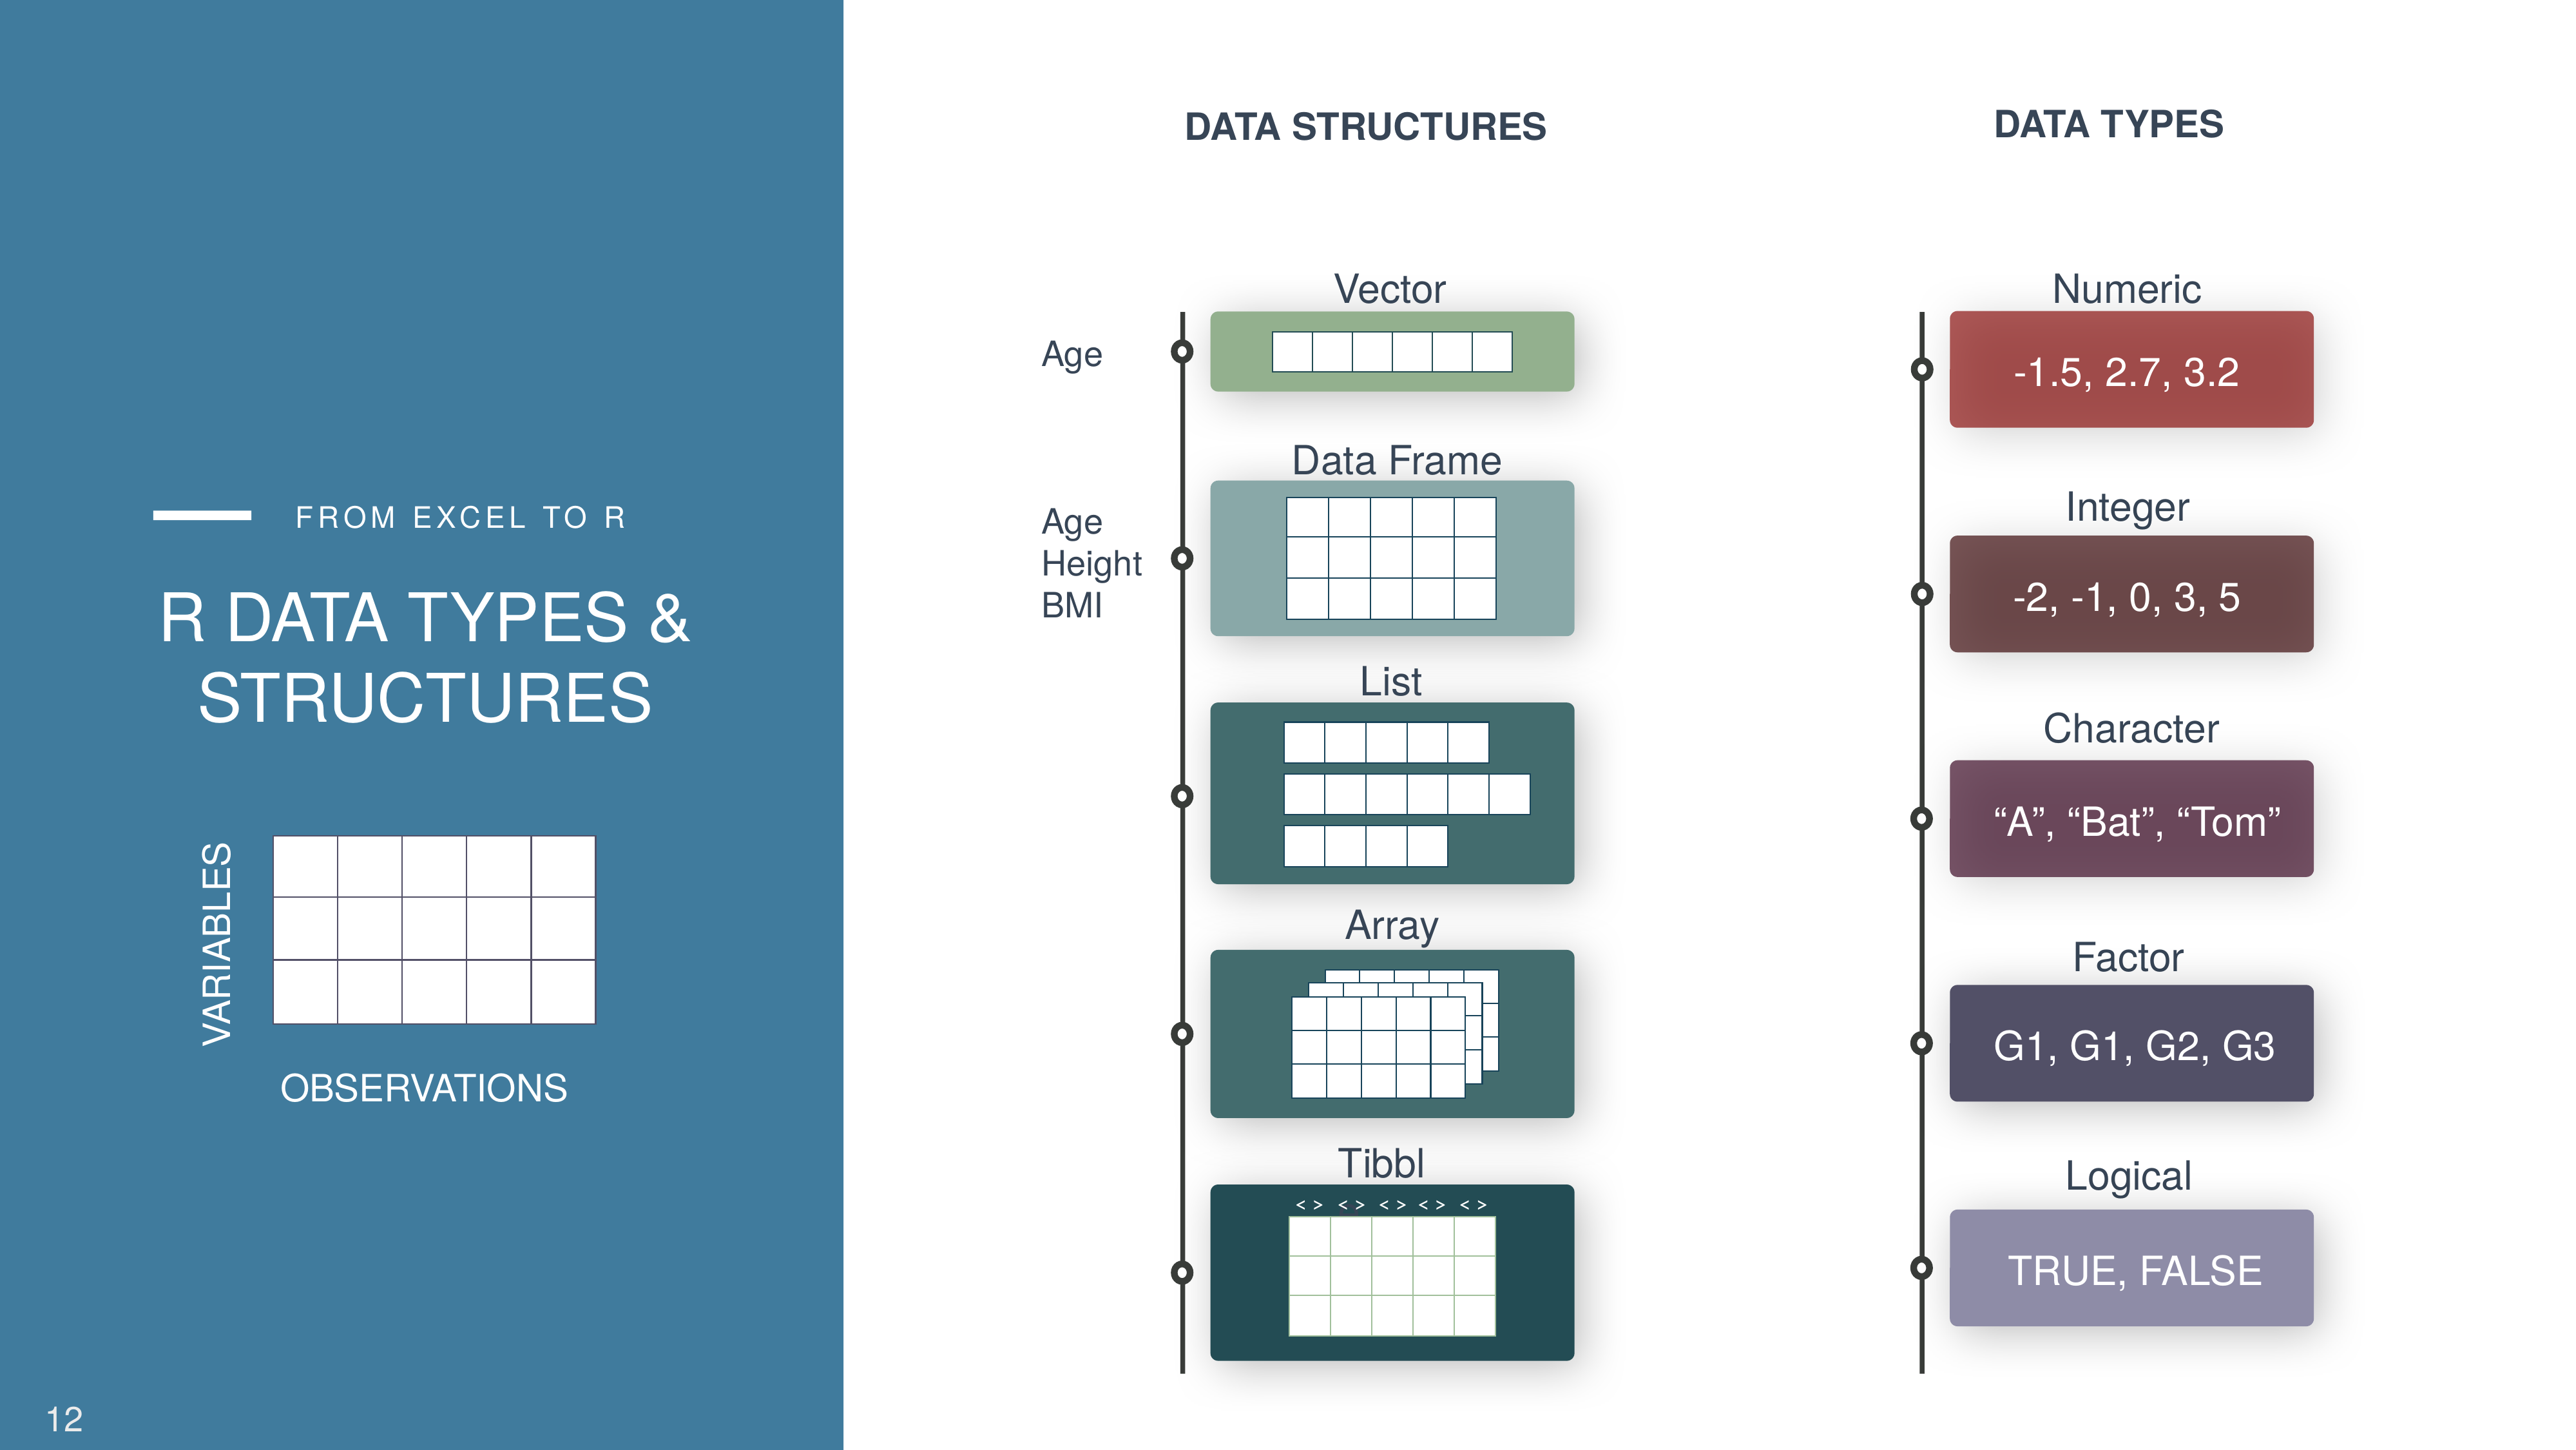

DATA TYPES
DATA STRUCTURES

Vector
Numeric
Age

-1.5, 2.7, 3.2

Data Frame
Integer
FROM EXCEL TO R

R DATA TYPES & STRUCTURES
Age
Height
BMI

-2, -1, 0, 3, 5

List
Character

“A”, “Bat”, “Tom”

Array
VARIABLES
Factor

G1, G1, G2, G3

OBSERVATIONS

Tibble
Logical
< >
< >
< >
< >
< >

TRUE, FALSE

12